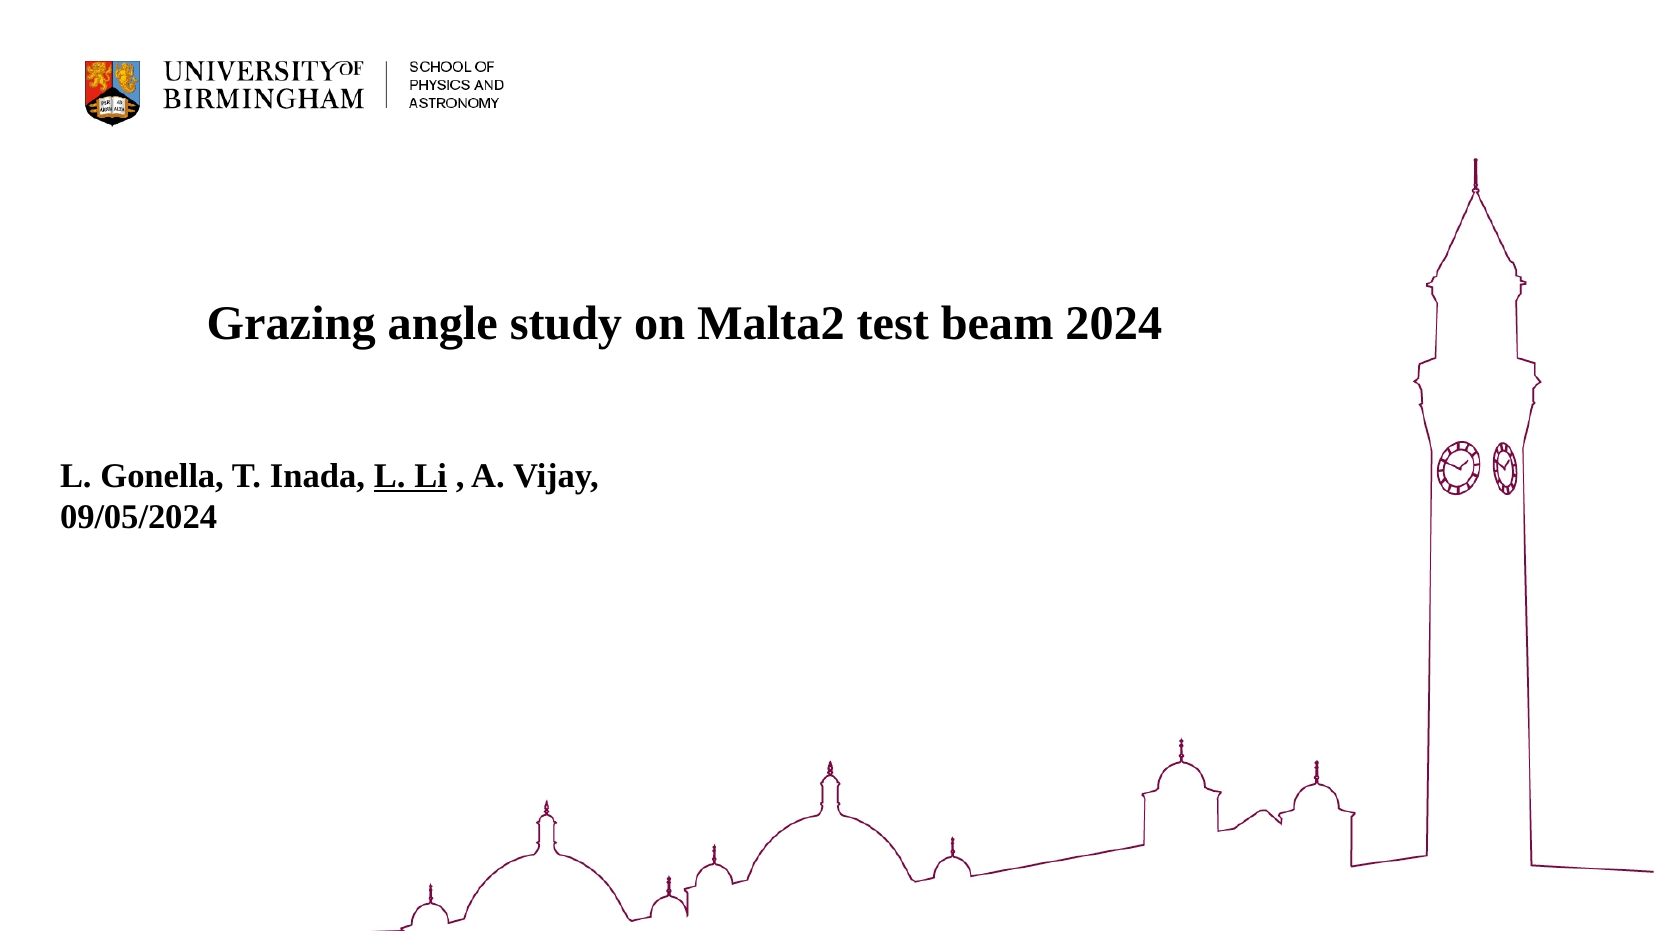

Grazing angle study on Malta2 test beam 2024
L. Gonella, T. Inada, L. Li , A. Vijay,
09/05/2024